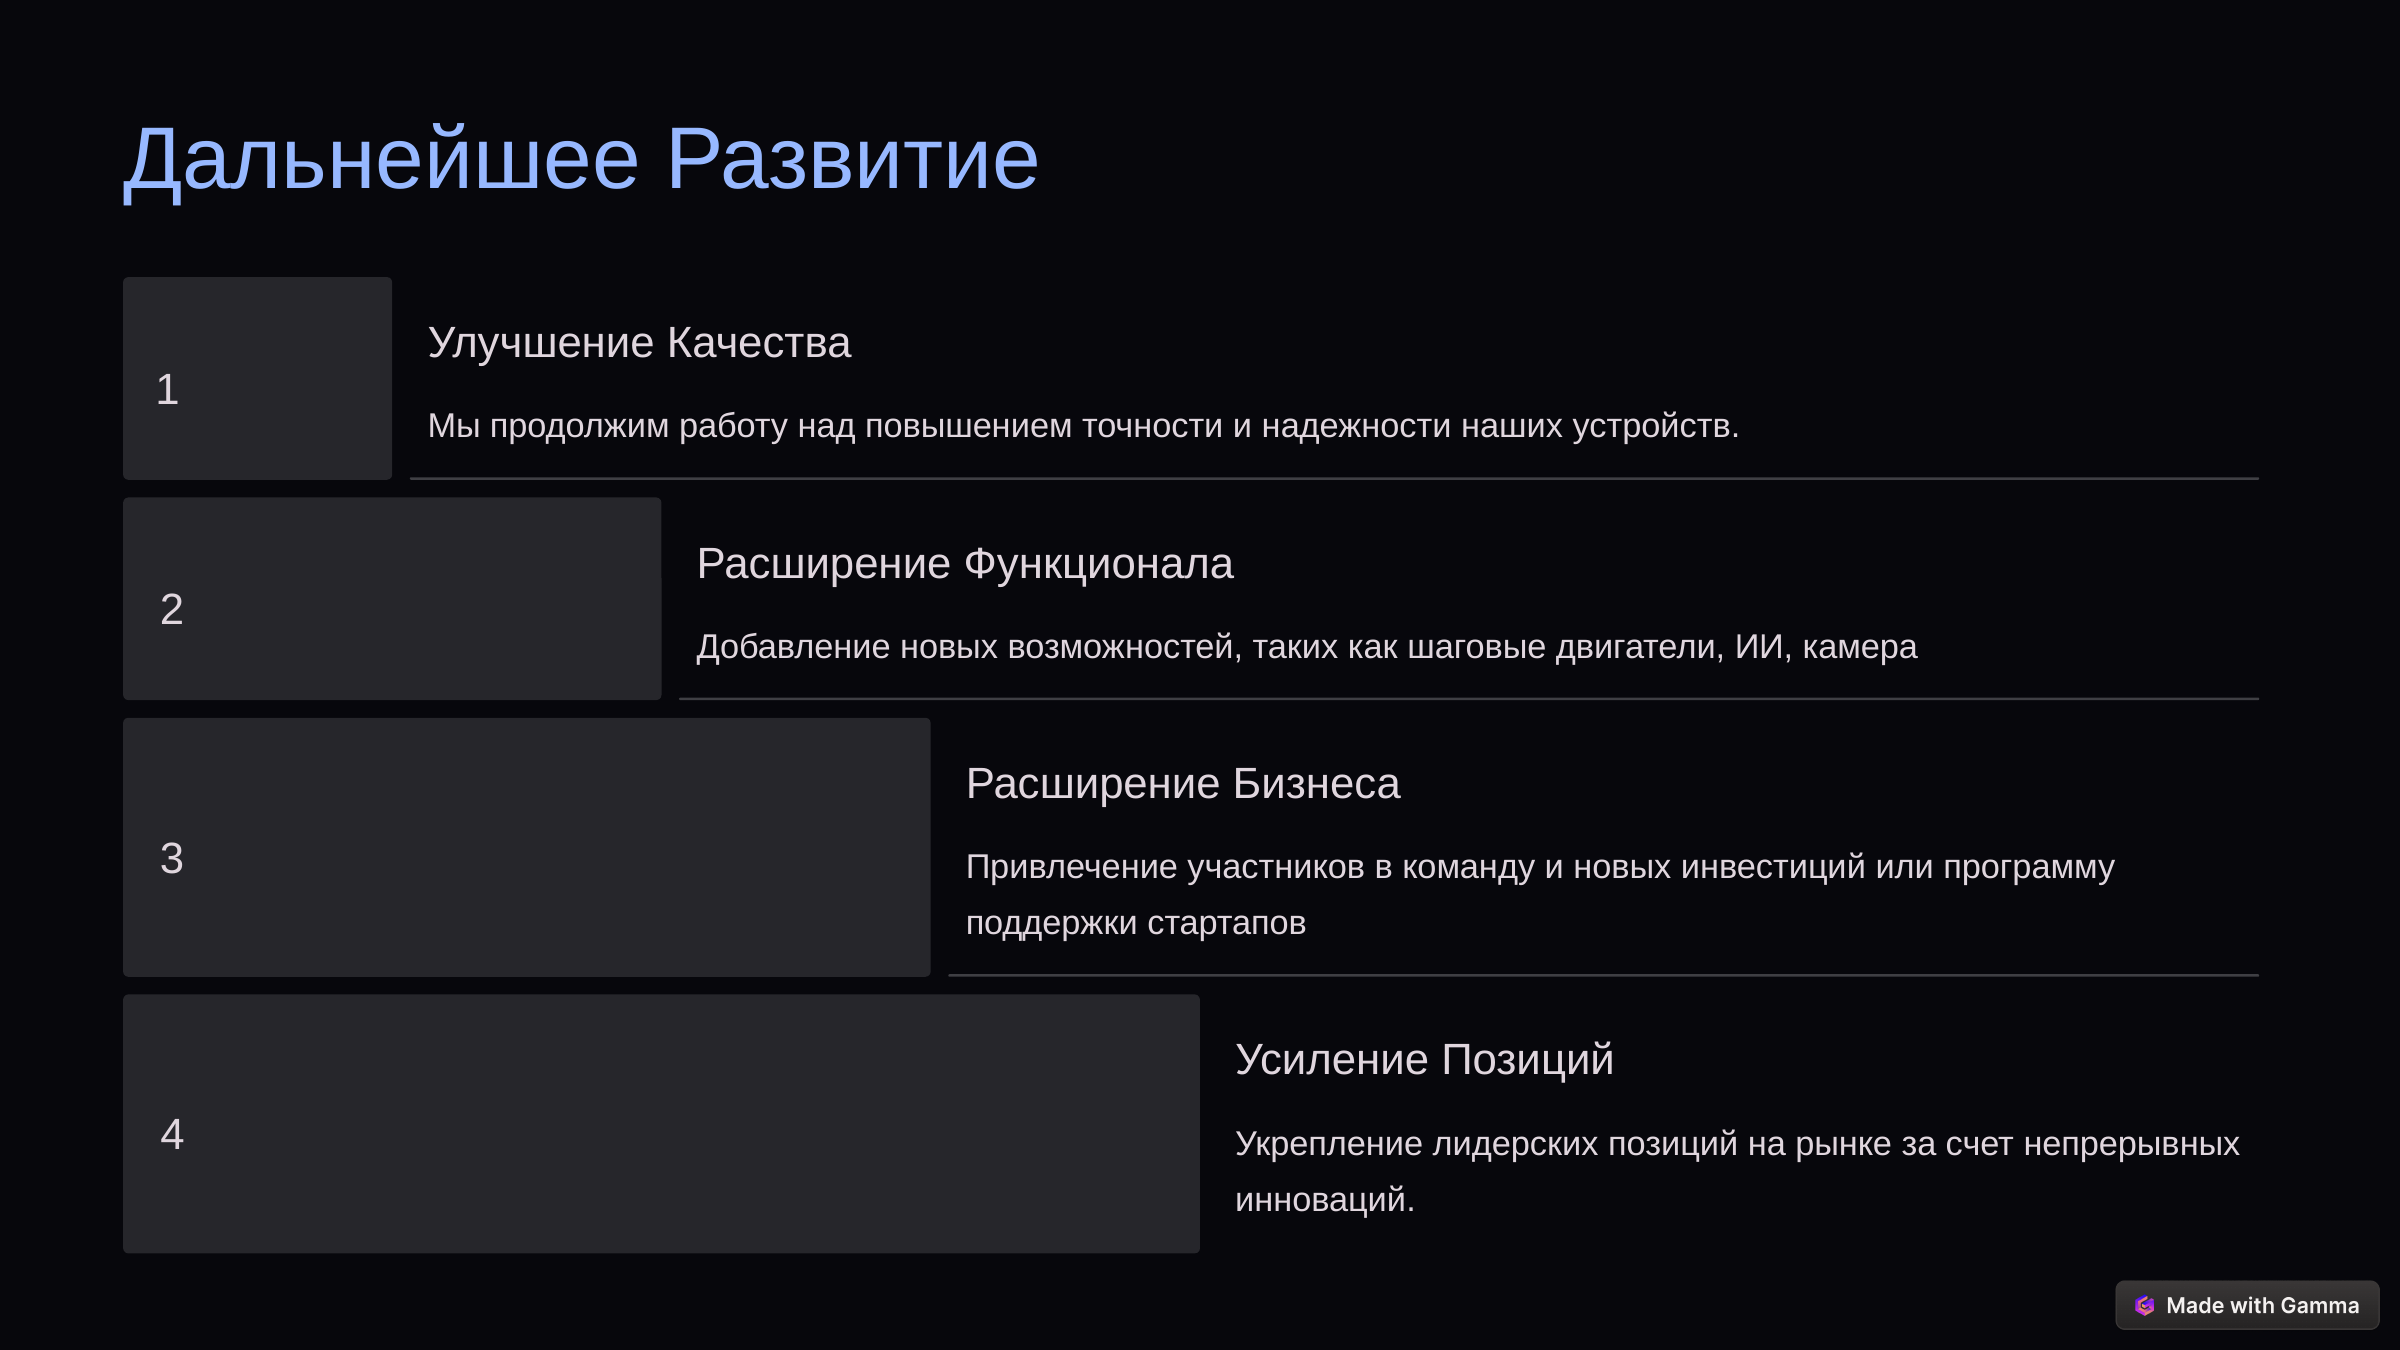

Дальнейшее Развитие

Улучшение Качества
1
Мы продолжим работу над повышением точности и надежности наших устройств.

Расширение Функционала
2
Добавление новых возможностей, таких как шаговые двигатели, ИИ, камера

Расширение Бизнеса
3
Привлечение участников в команду и новых инвестиций или программу поддержки стартапов

Усиление Позиций
4
Укрепление лидерских позиций на рынке за счет непрерывных инноваций.